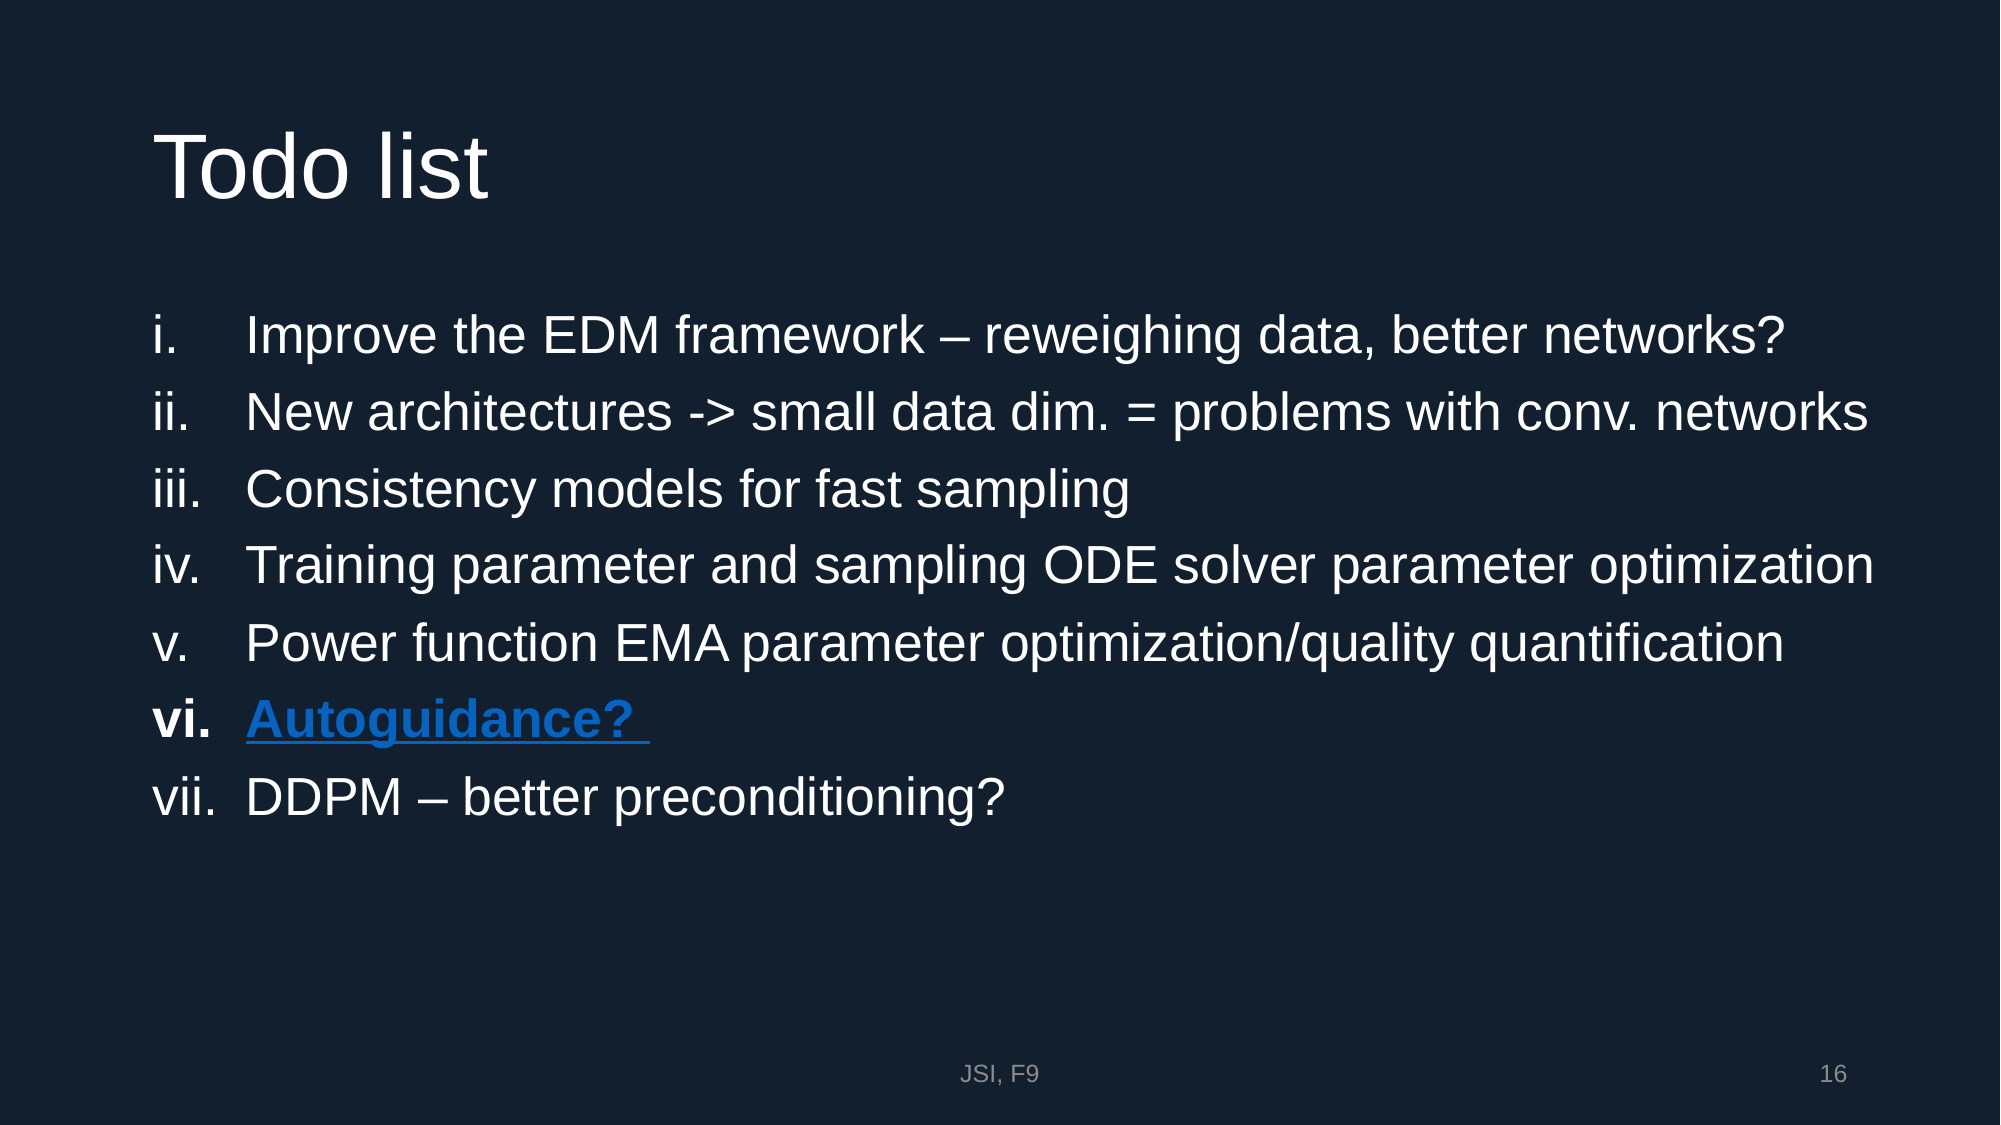

# Todo list
Improve the EDM framework – reweighing data, better networks?
New architectures -> small data dim. = problems with conv. networks
Consistency models for fast sampling
Training parameter and sampling ODE solver parameter optimization
Power function EMA parameter optimization/quality quantification
Autoguidance?
DDPM – better preconditioning?
JSI, F9
16